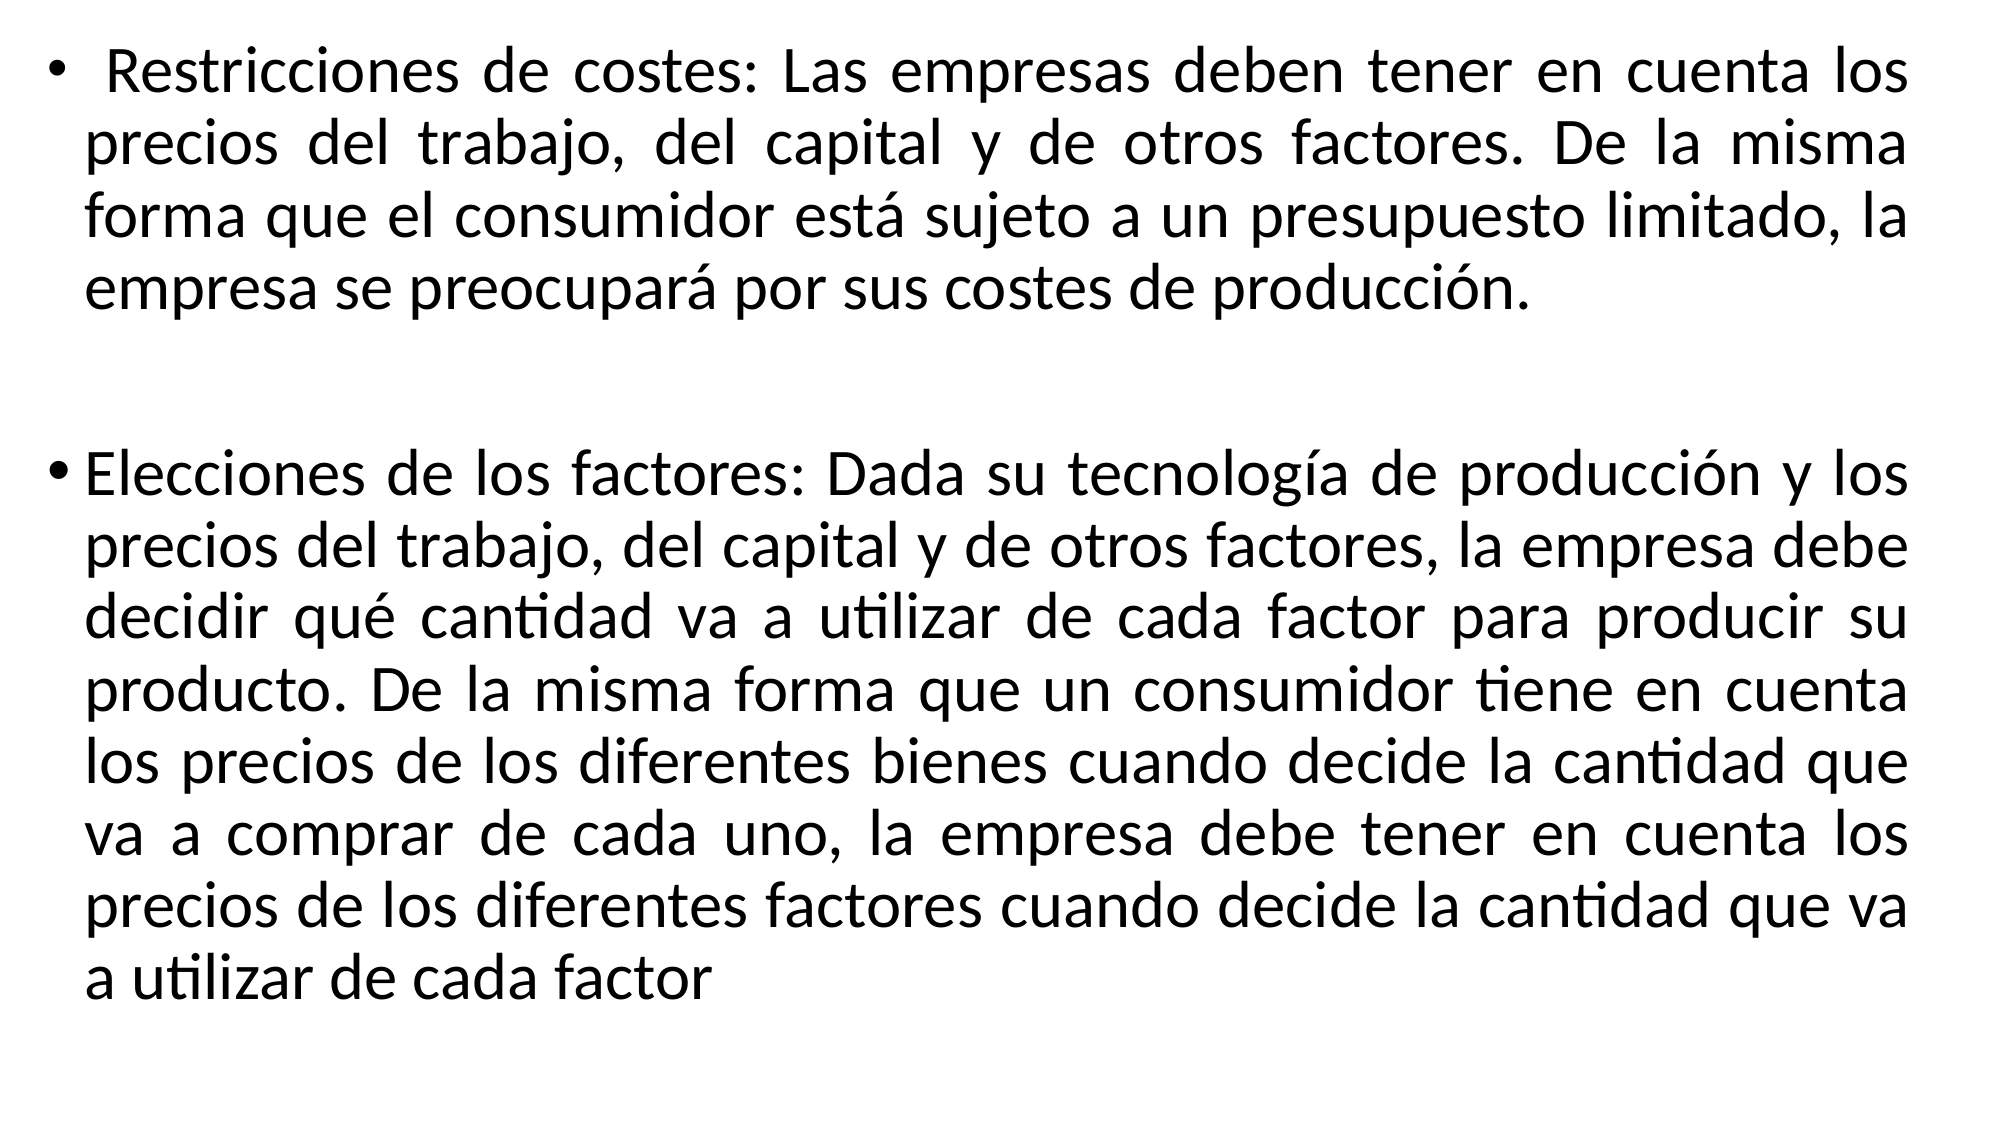

Restricciones de costes: Las empresas deben tener en cuenta los precios del trabajo, del capital y de otros factores. De la misma forma que el consumidor está sujeto a un presupuesto limitado, la empresa se preocupará por sus costes de producción.

Elecciones de los factores: Dada su tecnología de producción y los precios del trabajo, del capital y de otros factores, la empresa debe decidir qué cantidad va a utilizar de cada factor para producir su producto. De la misma forma que un consumidor tiene en cuenta los precios de los diferentes bienes cuando decide la cantidad que va a comprar de cada uno, la empresa debe tener en cuenta los precios de los diferentes factores cuando decide la cantidad que va a utilizar de cada factor